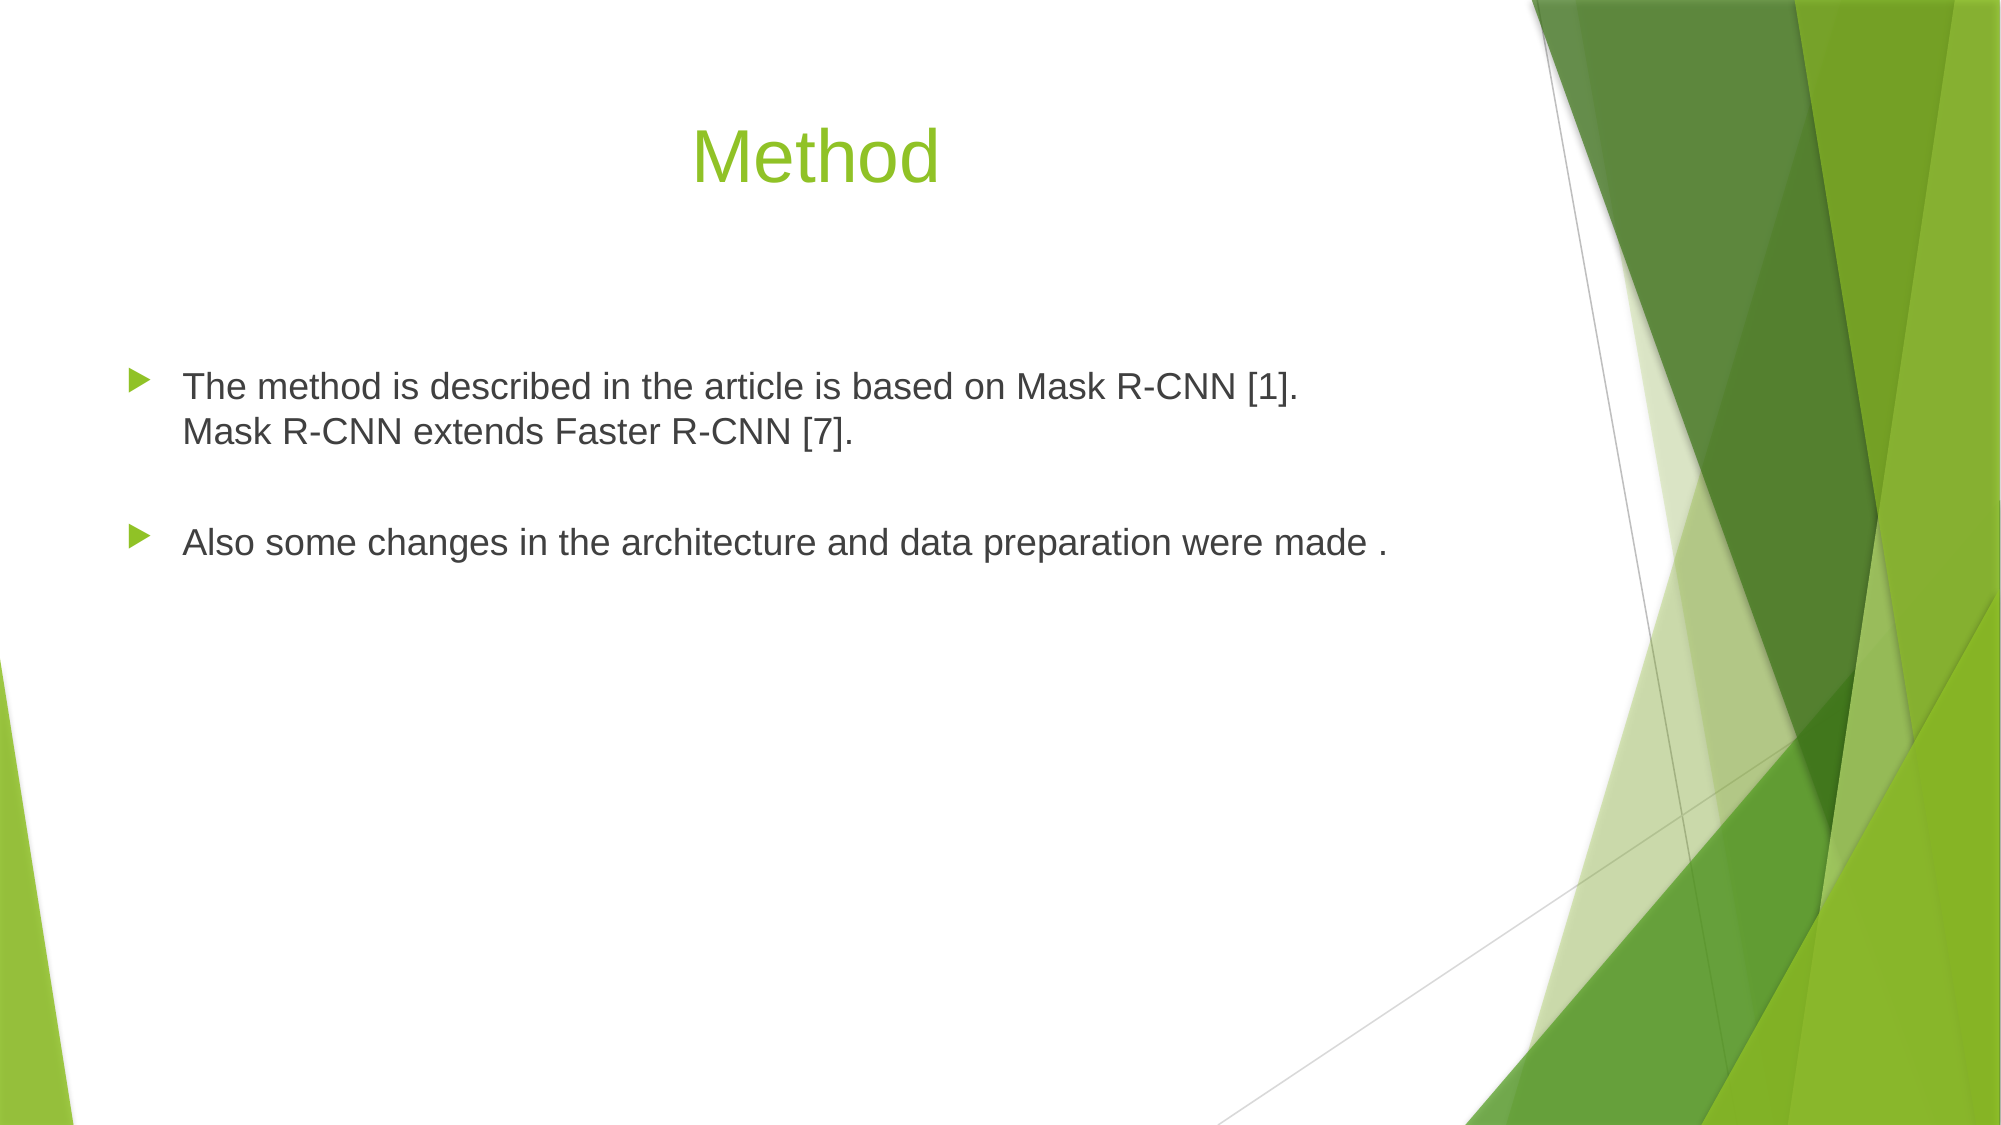

# Method
The method is described in the article is based on Mask R-CNN [1].
Mask R-CNN extends Faster R-CNN [7].
Also some changes in the architecture and data preparation were made .